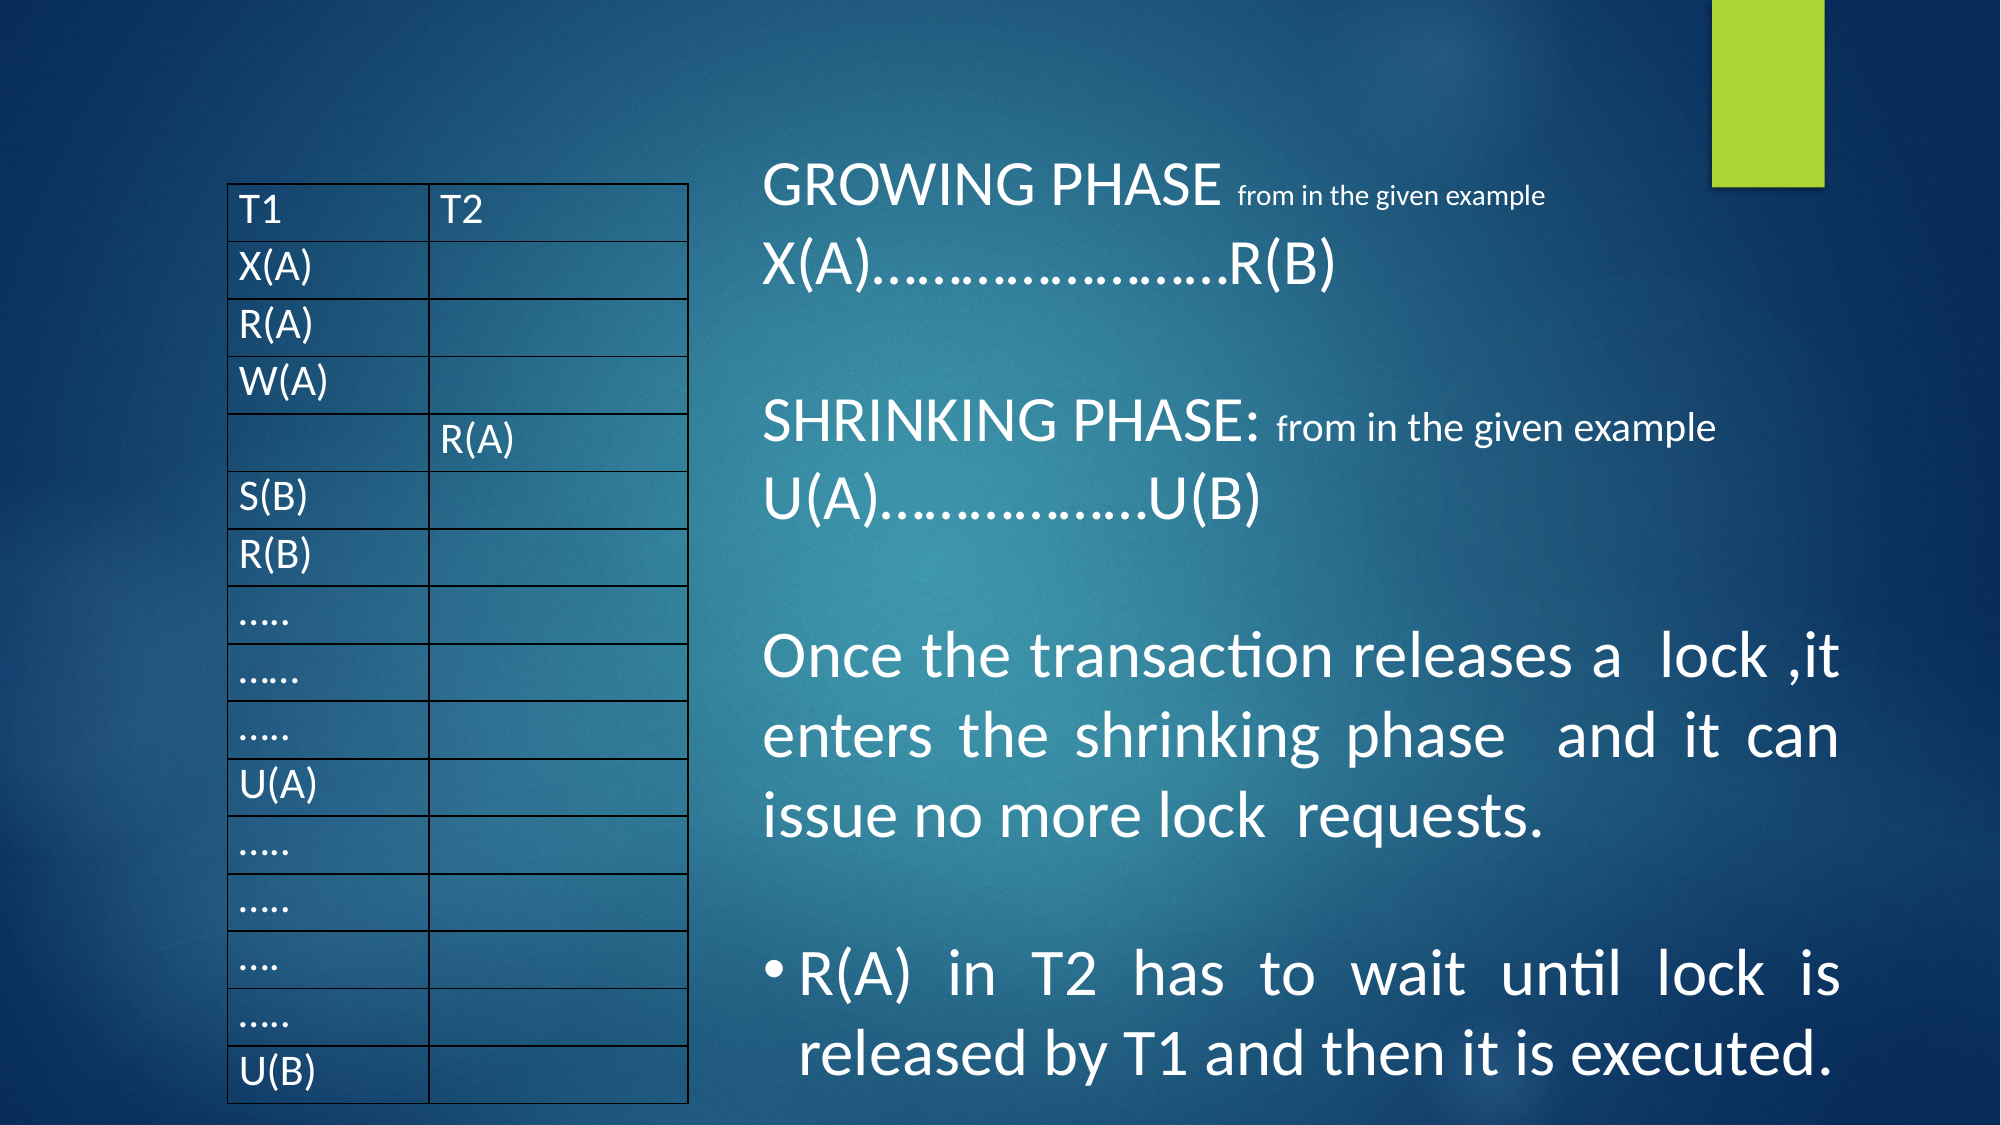

GROWING PHASE from in the given example
X(A)……………………R(B)

SHRINKING PHASE: from in the given example
U(A)………………U(B)

Once the transaction releases a  lock ,it enters the shrinking phase  and it can issue no more lock  requests.

R(A) in T2 has to wait until lock is released by T1 and then it is executed.

| T1 | T2 |
| --- | --- |
| X(A) |  |
| R(A) |  |
| W(A) |  |
|  | R(A) |
| S(B) |  |
| R(B) |  |
| ….. |  |
| …… |  |
| ….. |  |
| U(A) |  |
| ….. |  |
| ….. |  |
| …. |  |
| ….. |  |
| U(B) |  |